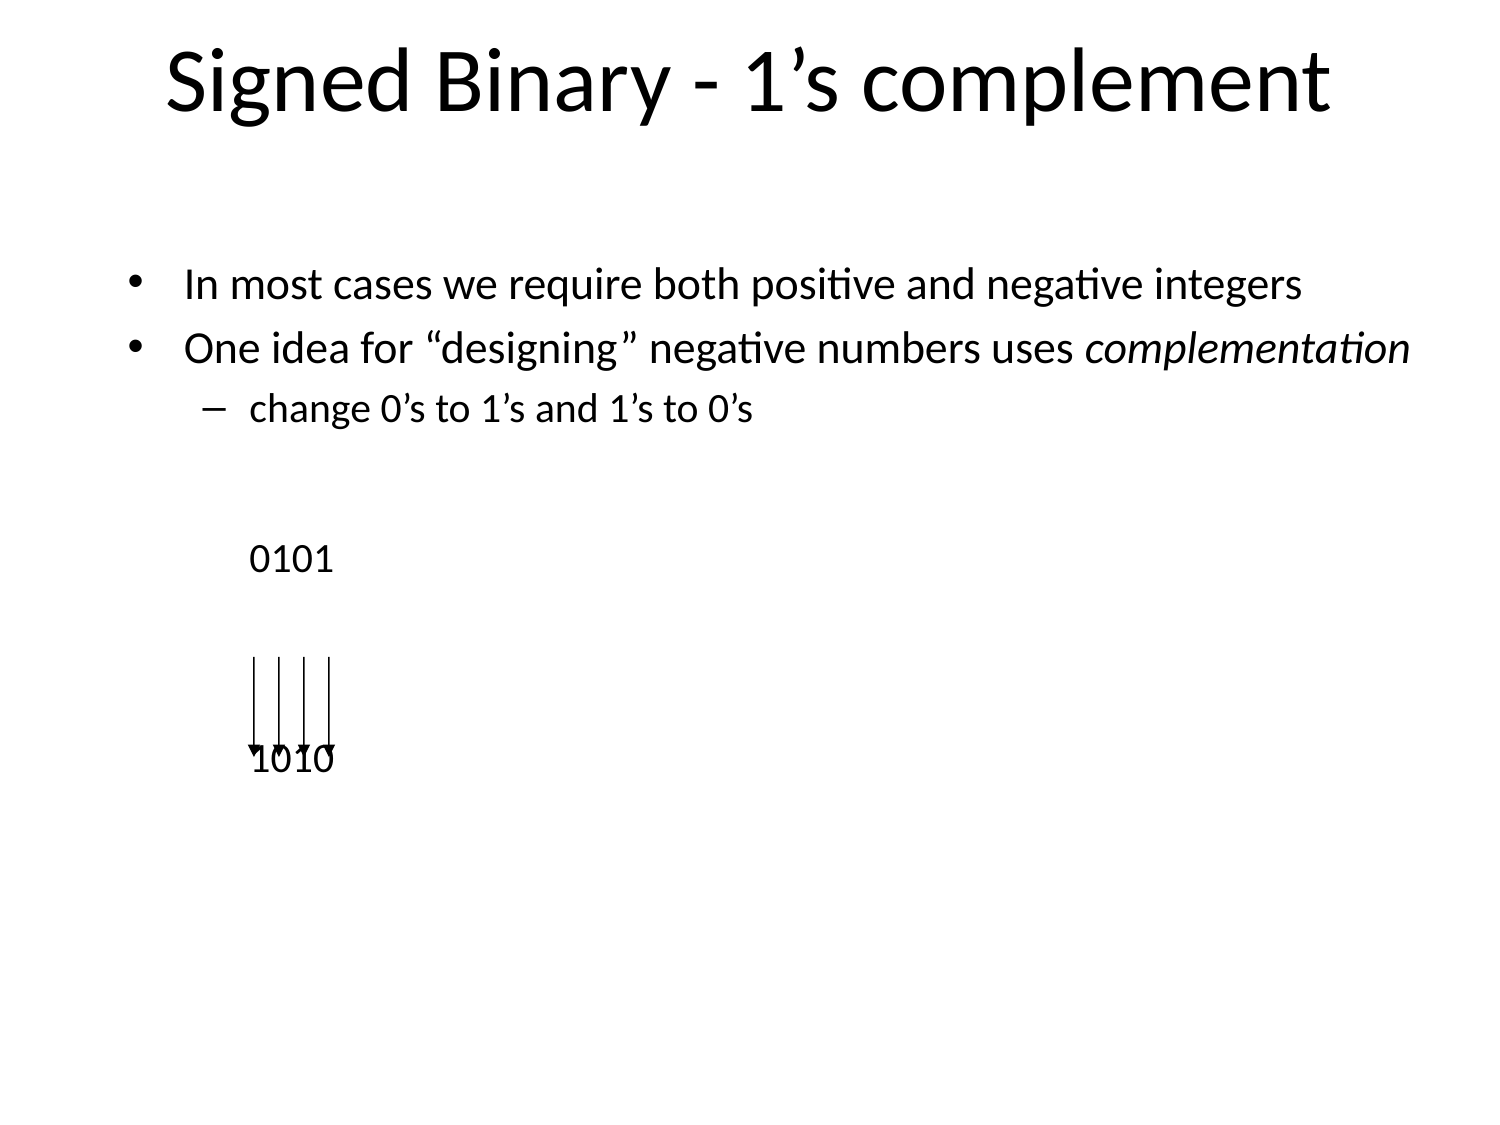

# Signed Binary - 1’s complement
In most cases we require both positive and negative integers
One idea for “designing” negative numbers uses complementation
change 0’s to 1’s and 1’s to 0’s
0101
1010